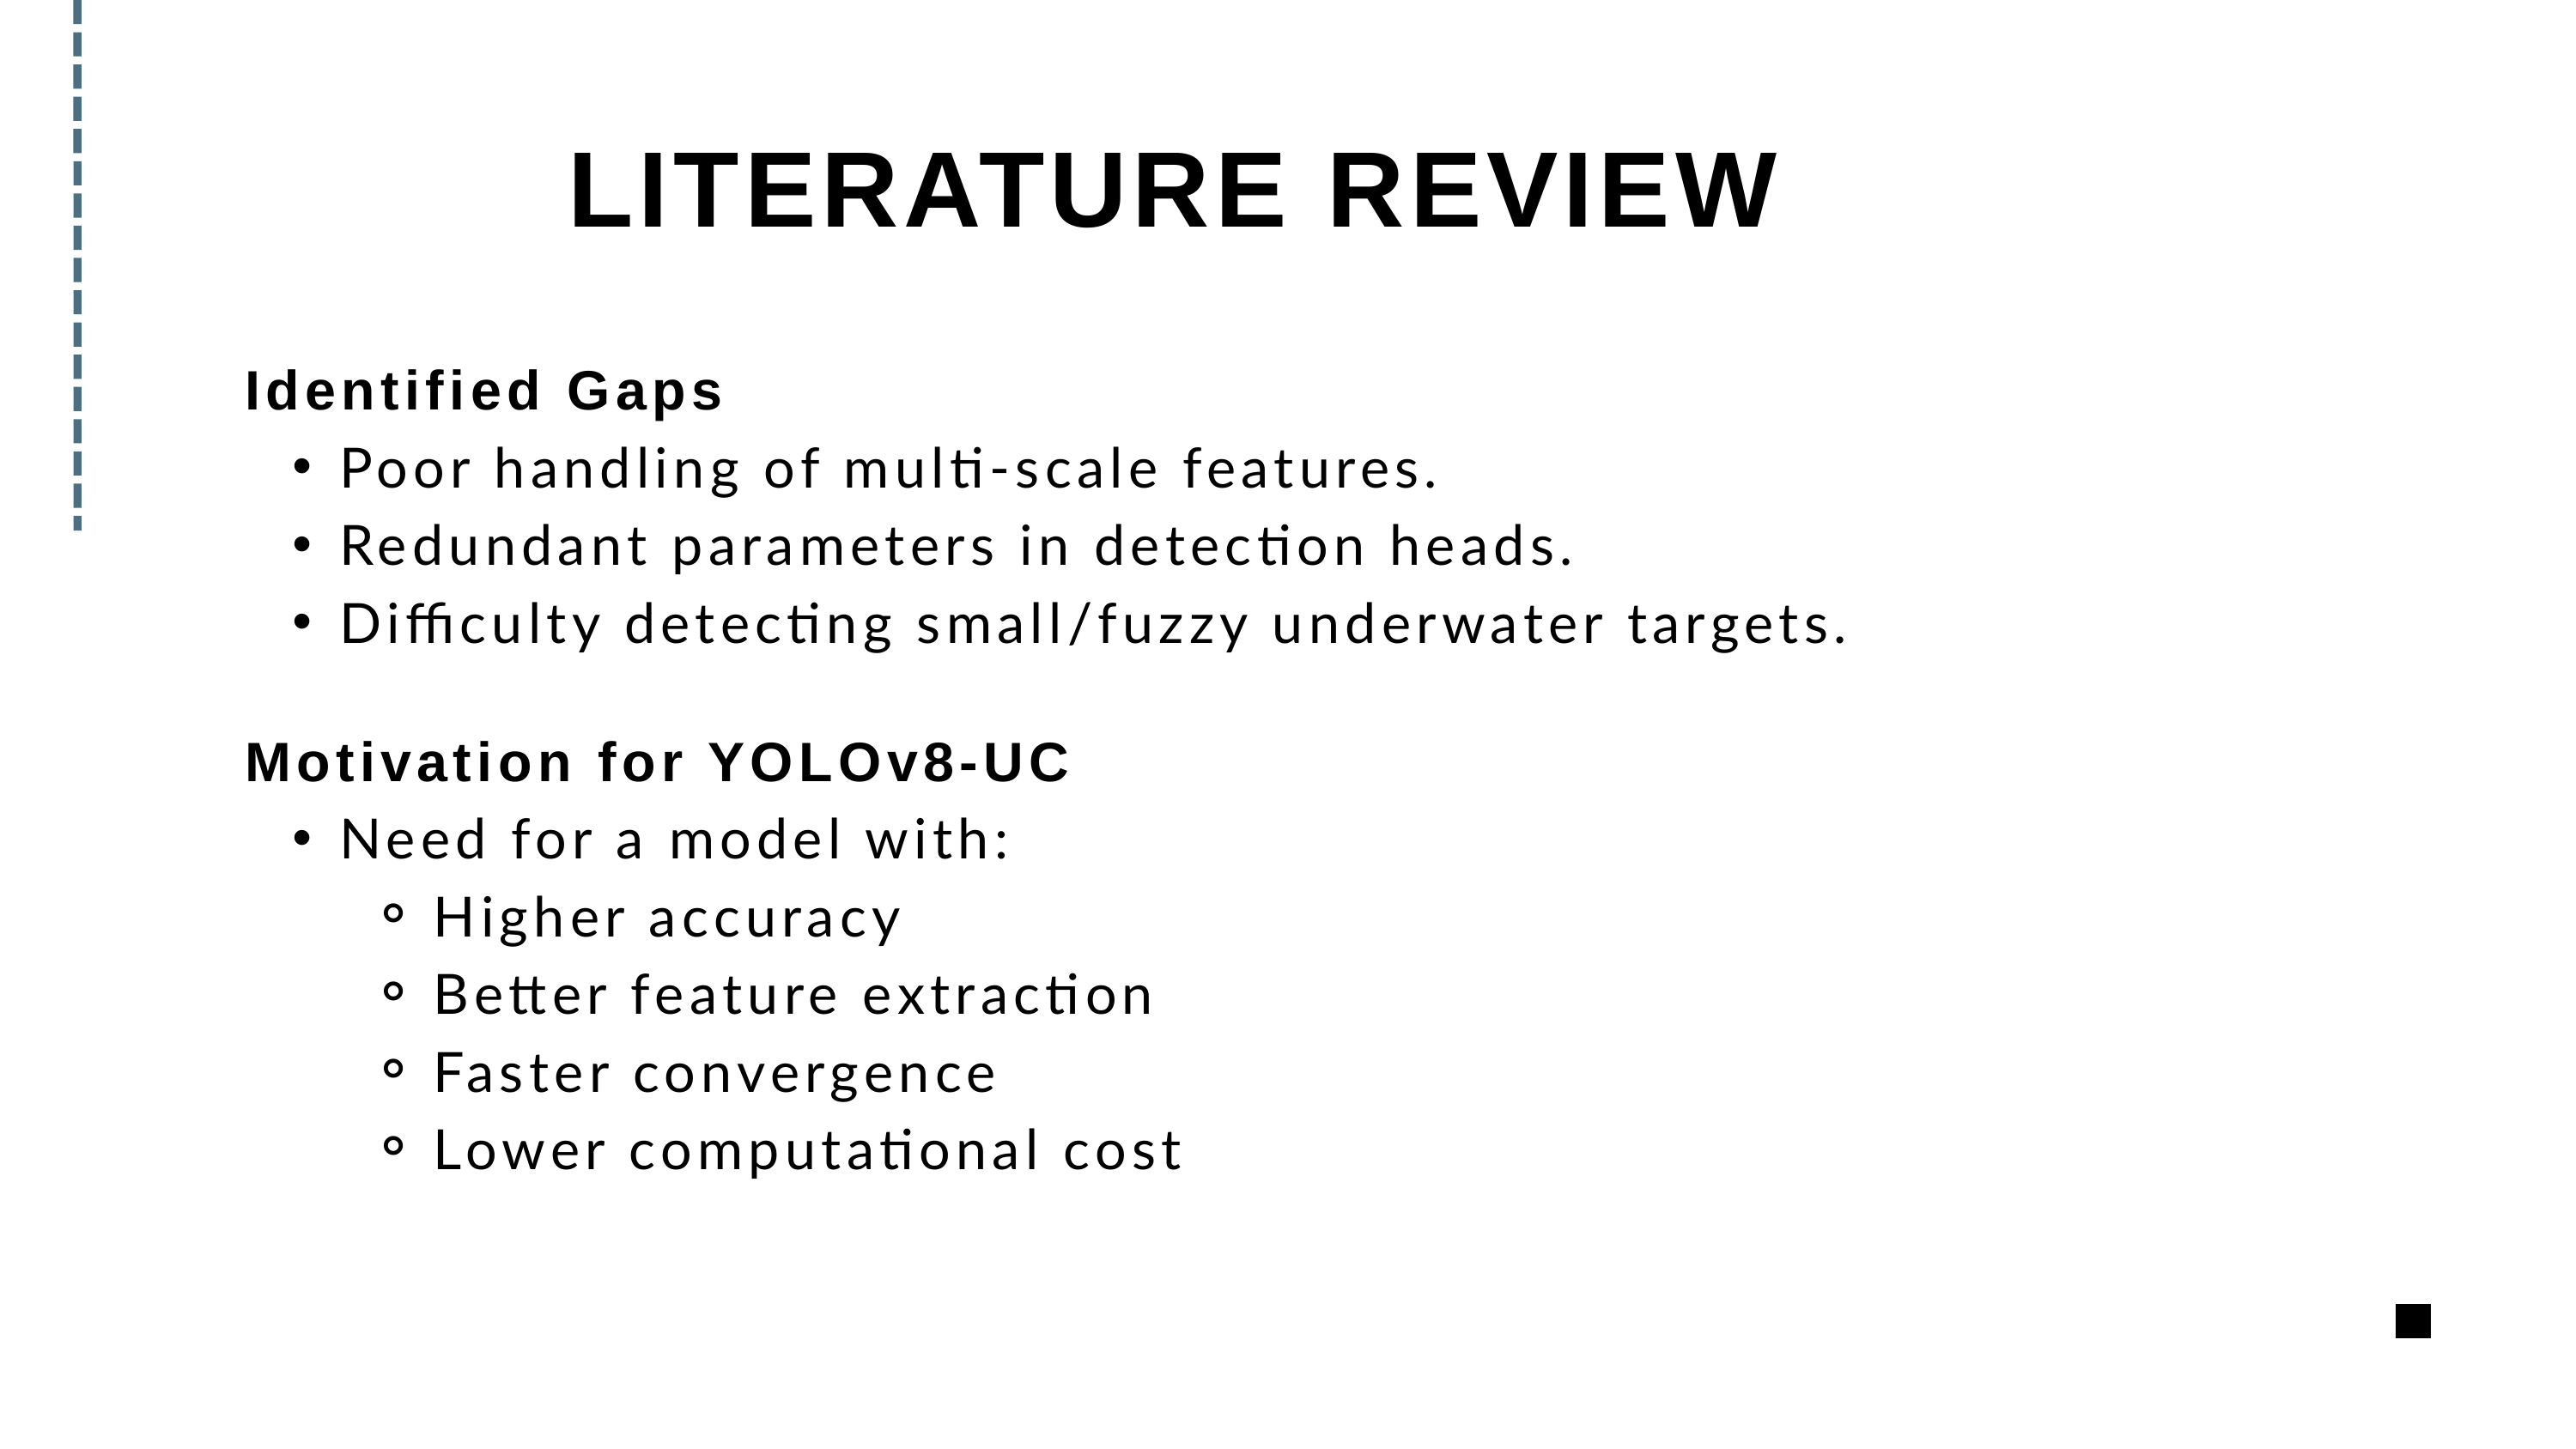

LITERATURE REVIEW
Identified Gaps
Poor handling of multi-scale features.
Redundant parameters in detection heads.
Difficulty detecting small/fuzzy underwater targets.

Motivation for YOLOv8-UC
Need for a model with:
Higher accuracy
Better feature extraction
Faster convergence
Lower computational cost